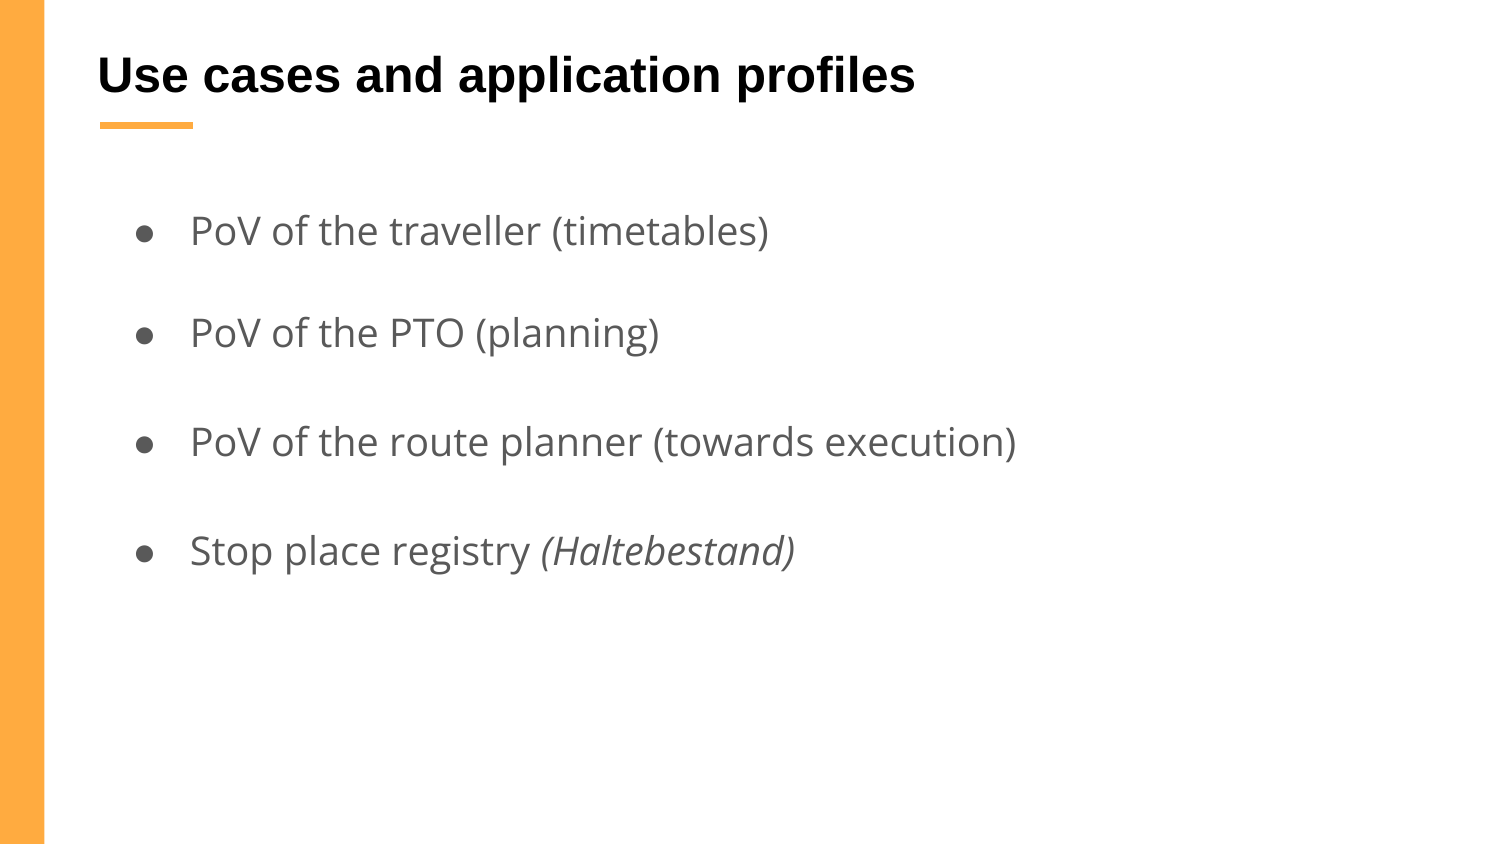

Use cases and application profiles
PoV of the traveller (timetables)
PoV of the PTO (planning)
PoV of the route planner (towards execution)
Stop place registry (Haltebestand)